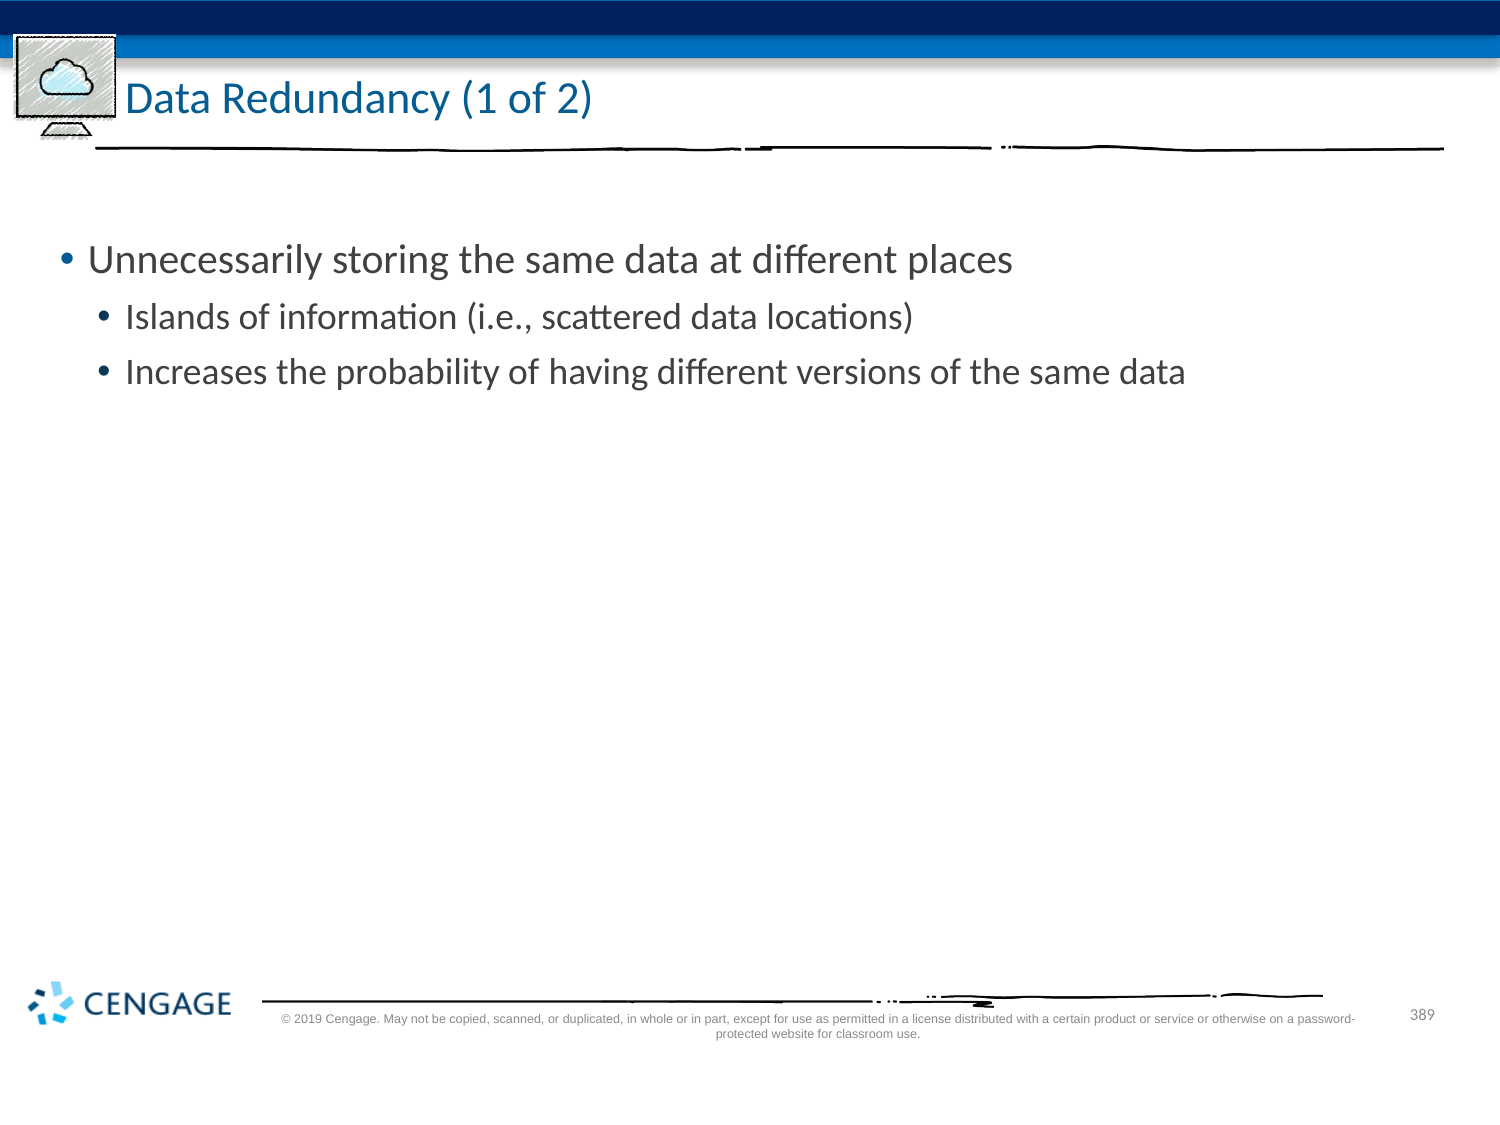

# Data Redundancy (1 of 2)
Unnecessarily storing the same data at different places
Islands of information (i.e., scattered data locations)
Increases the probability of having different versions of the same data
© 2019 Cengage. May not be copied, scanned, or duplicated, in whole or in part, except for use as permitted in a license distributed with a certain product or service or otherwise on a password-protected website for classroom use.